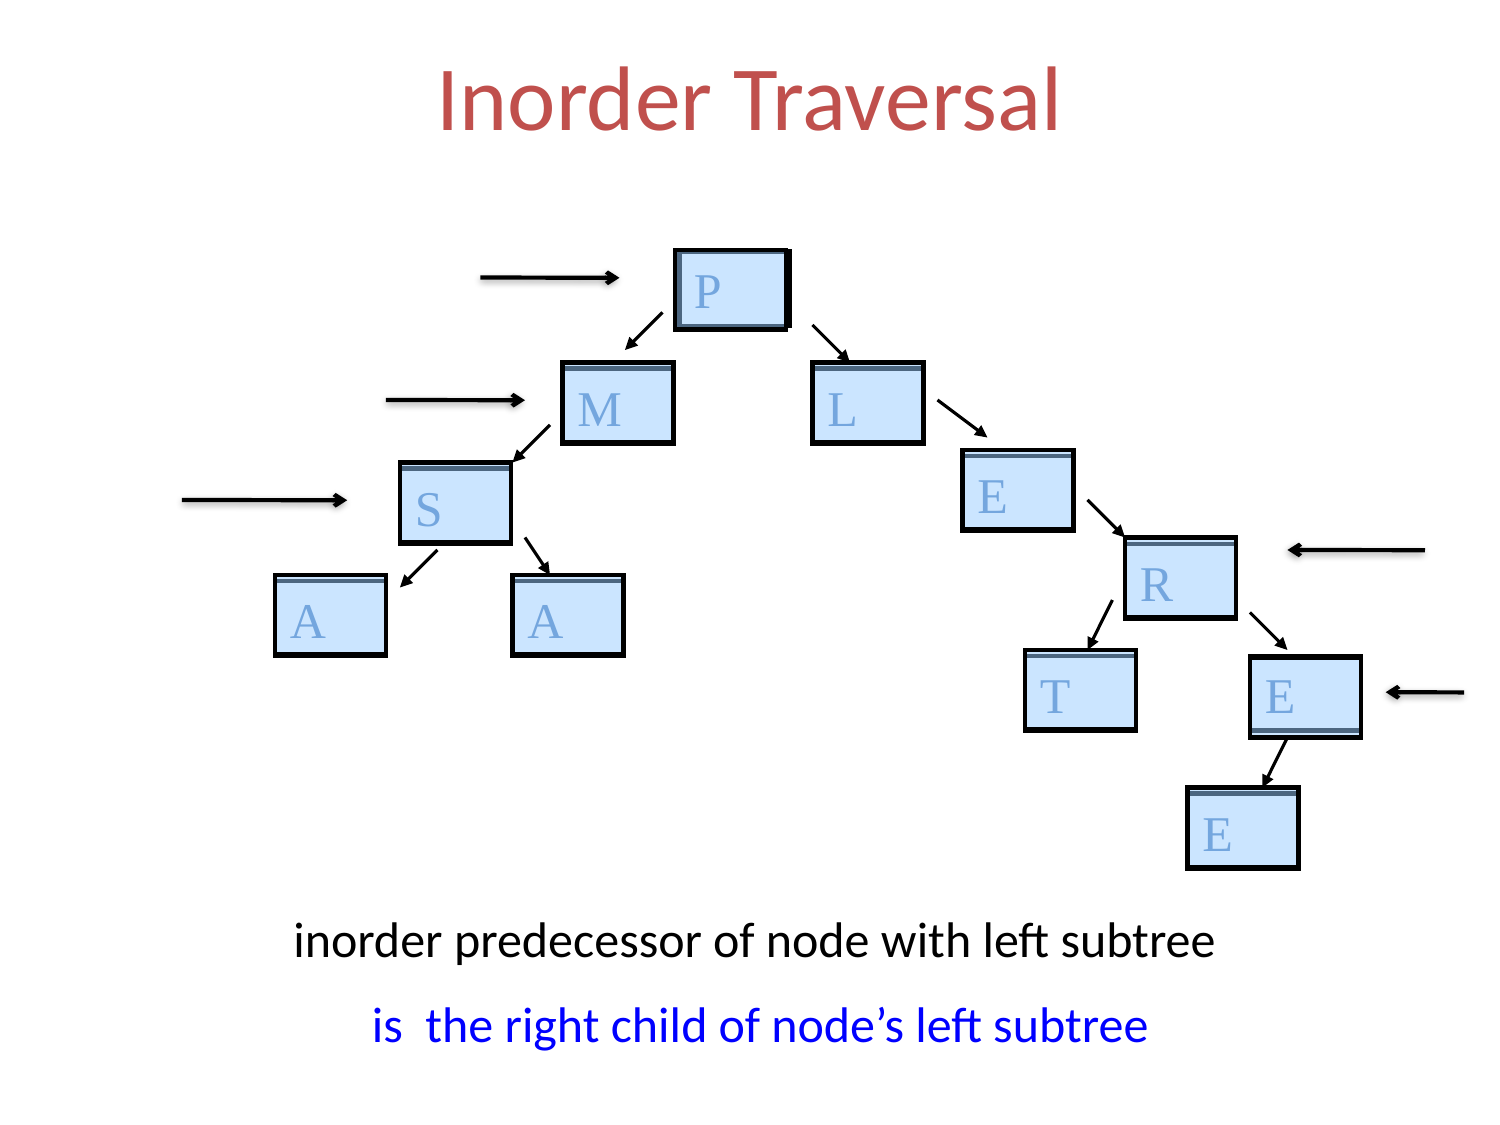

Inorder Traversal
P

M
L

E

S

R

A
A

T
E

E
inorder predecessor of node with left subtree
 is  the right child of node’s left subtree